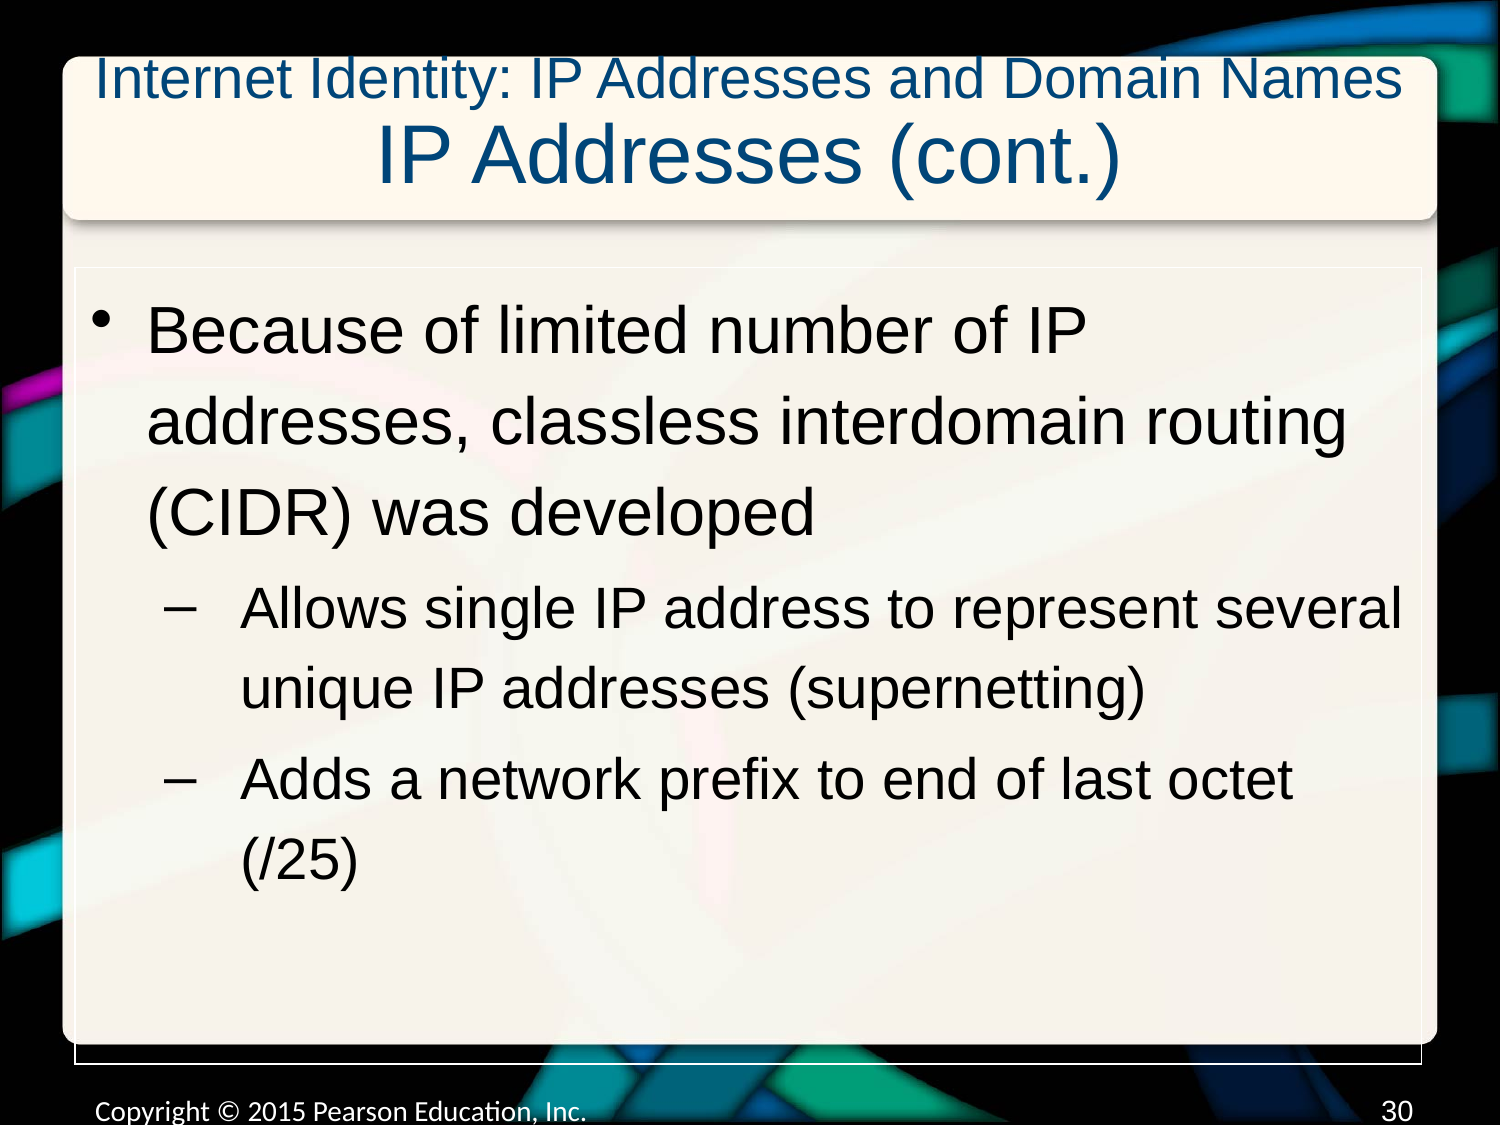

# Internet Identity: IP Addresses and Domain Names IP Addresses (cont.)
Because of limited number of IP addresses, classless interdomain routing (CIDR) was developed
Allows single IP address to represent several unique IP addresses (supernetting)
Adds a network prefix to end of last octet (/25)
Copyright © 2015 Pearson Education, Inc.
30